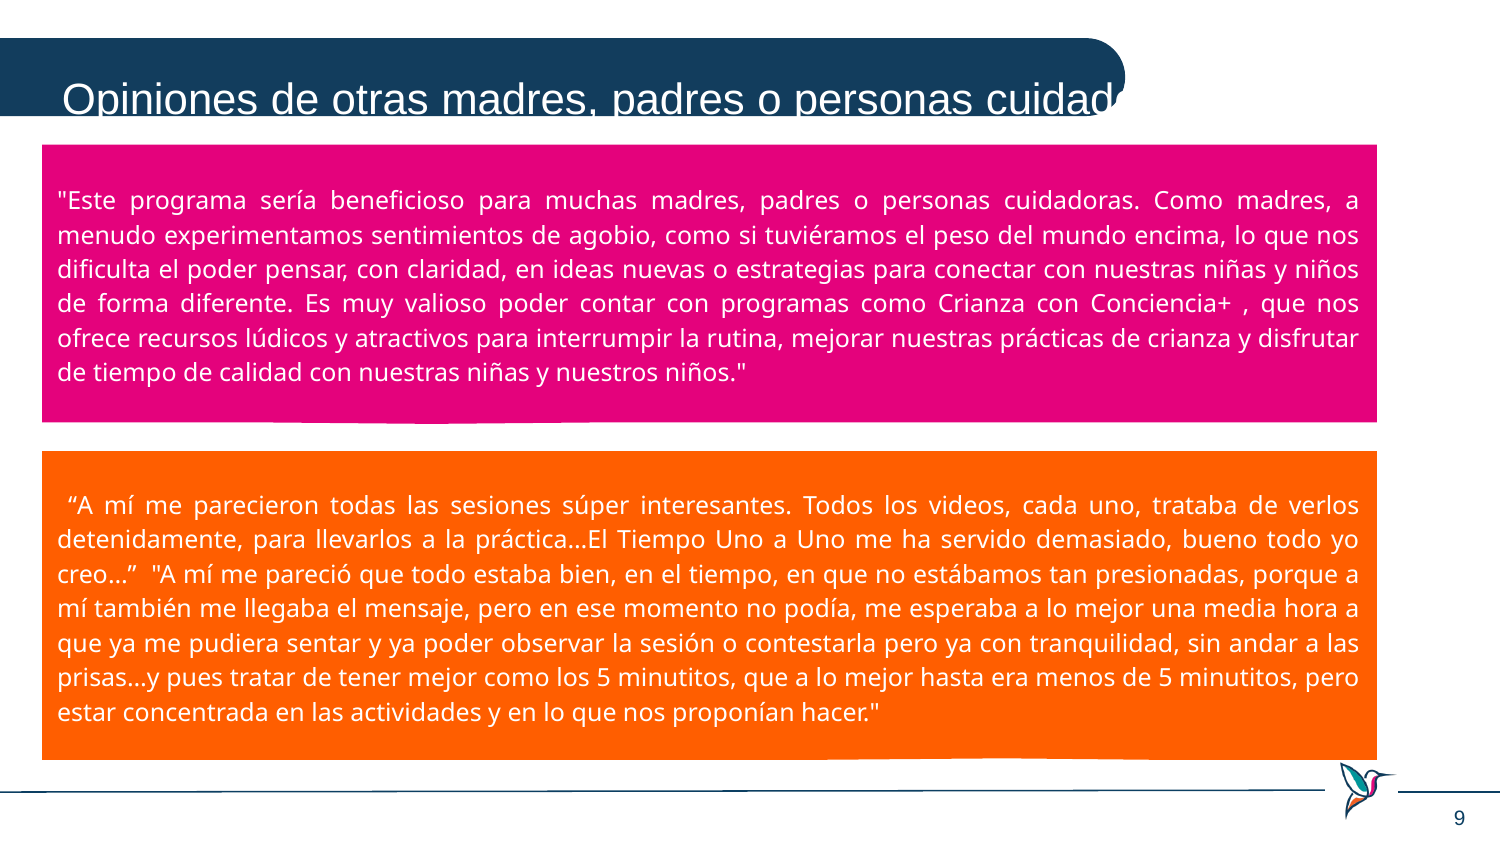

Opiniones de otras madres, padres o personas cuidadoras sobre Crianza con Conciencia+

"Este programa sería beneficioso para muchas madres, padres o personas cuidadoras. Como madres, a menudo experimentamos sentimientos de agobio, como si tuviéramos el peso del mundo encima, lo que nos dificulta el poder pensar, con claridad, en ideas nuevas o estrategias para conectar con nuestras niñas y niños de forma diferente. Es muy valioso poder contar con programas como Crianza con Conciencia+ , que nos ofrece recursos lúdicos y atractivos para interrumpir la rutina, mejorar nuestras prácticas de crianza y disfrutar de tiempo de calidad con nuestras niñas y nuestros niños."
 “A mí me parecieron todas las sesiones súper interesantes. Todos los videos, cada uno, trataba de verlos detenidamente, para llevarlos a la práctica…El Tiempo Uno a Uno me ha servido demasiado, bueno todo yo creo…”  "A mí me pareció que todo estaba bien, en el tiempo, en que no estábamos tan presionadas, porque a mí también me llegaba el mensaje, pero en ese momento no podía, me esperaba a lo mejor una media hora a que ya me pudiera sentar y ya poder observar la sesión o contestarla pero ya con tranquilidad, sin andar a las prisas…y pues tratar de tener mejor como los 5 minutitos, que a lo mejor hasta era menos de 5 minutitos, pero estar concentrada en las actividades y en lo que nos proponían hacer."